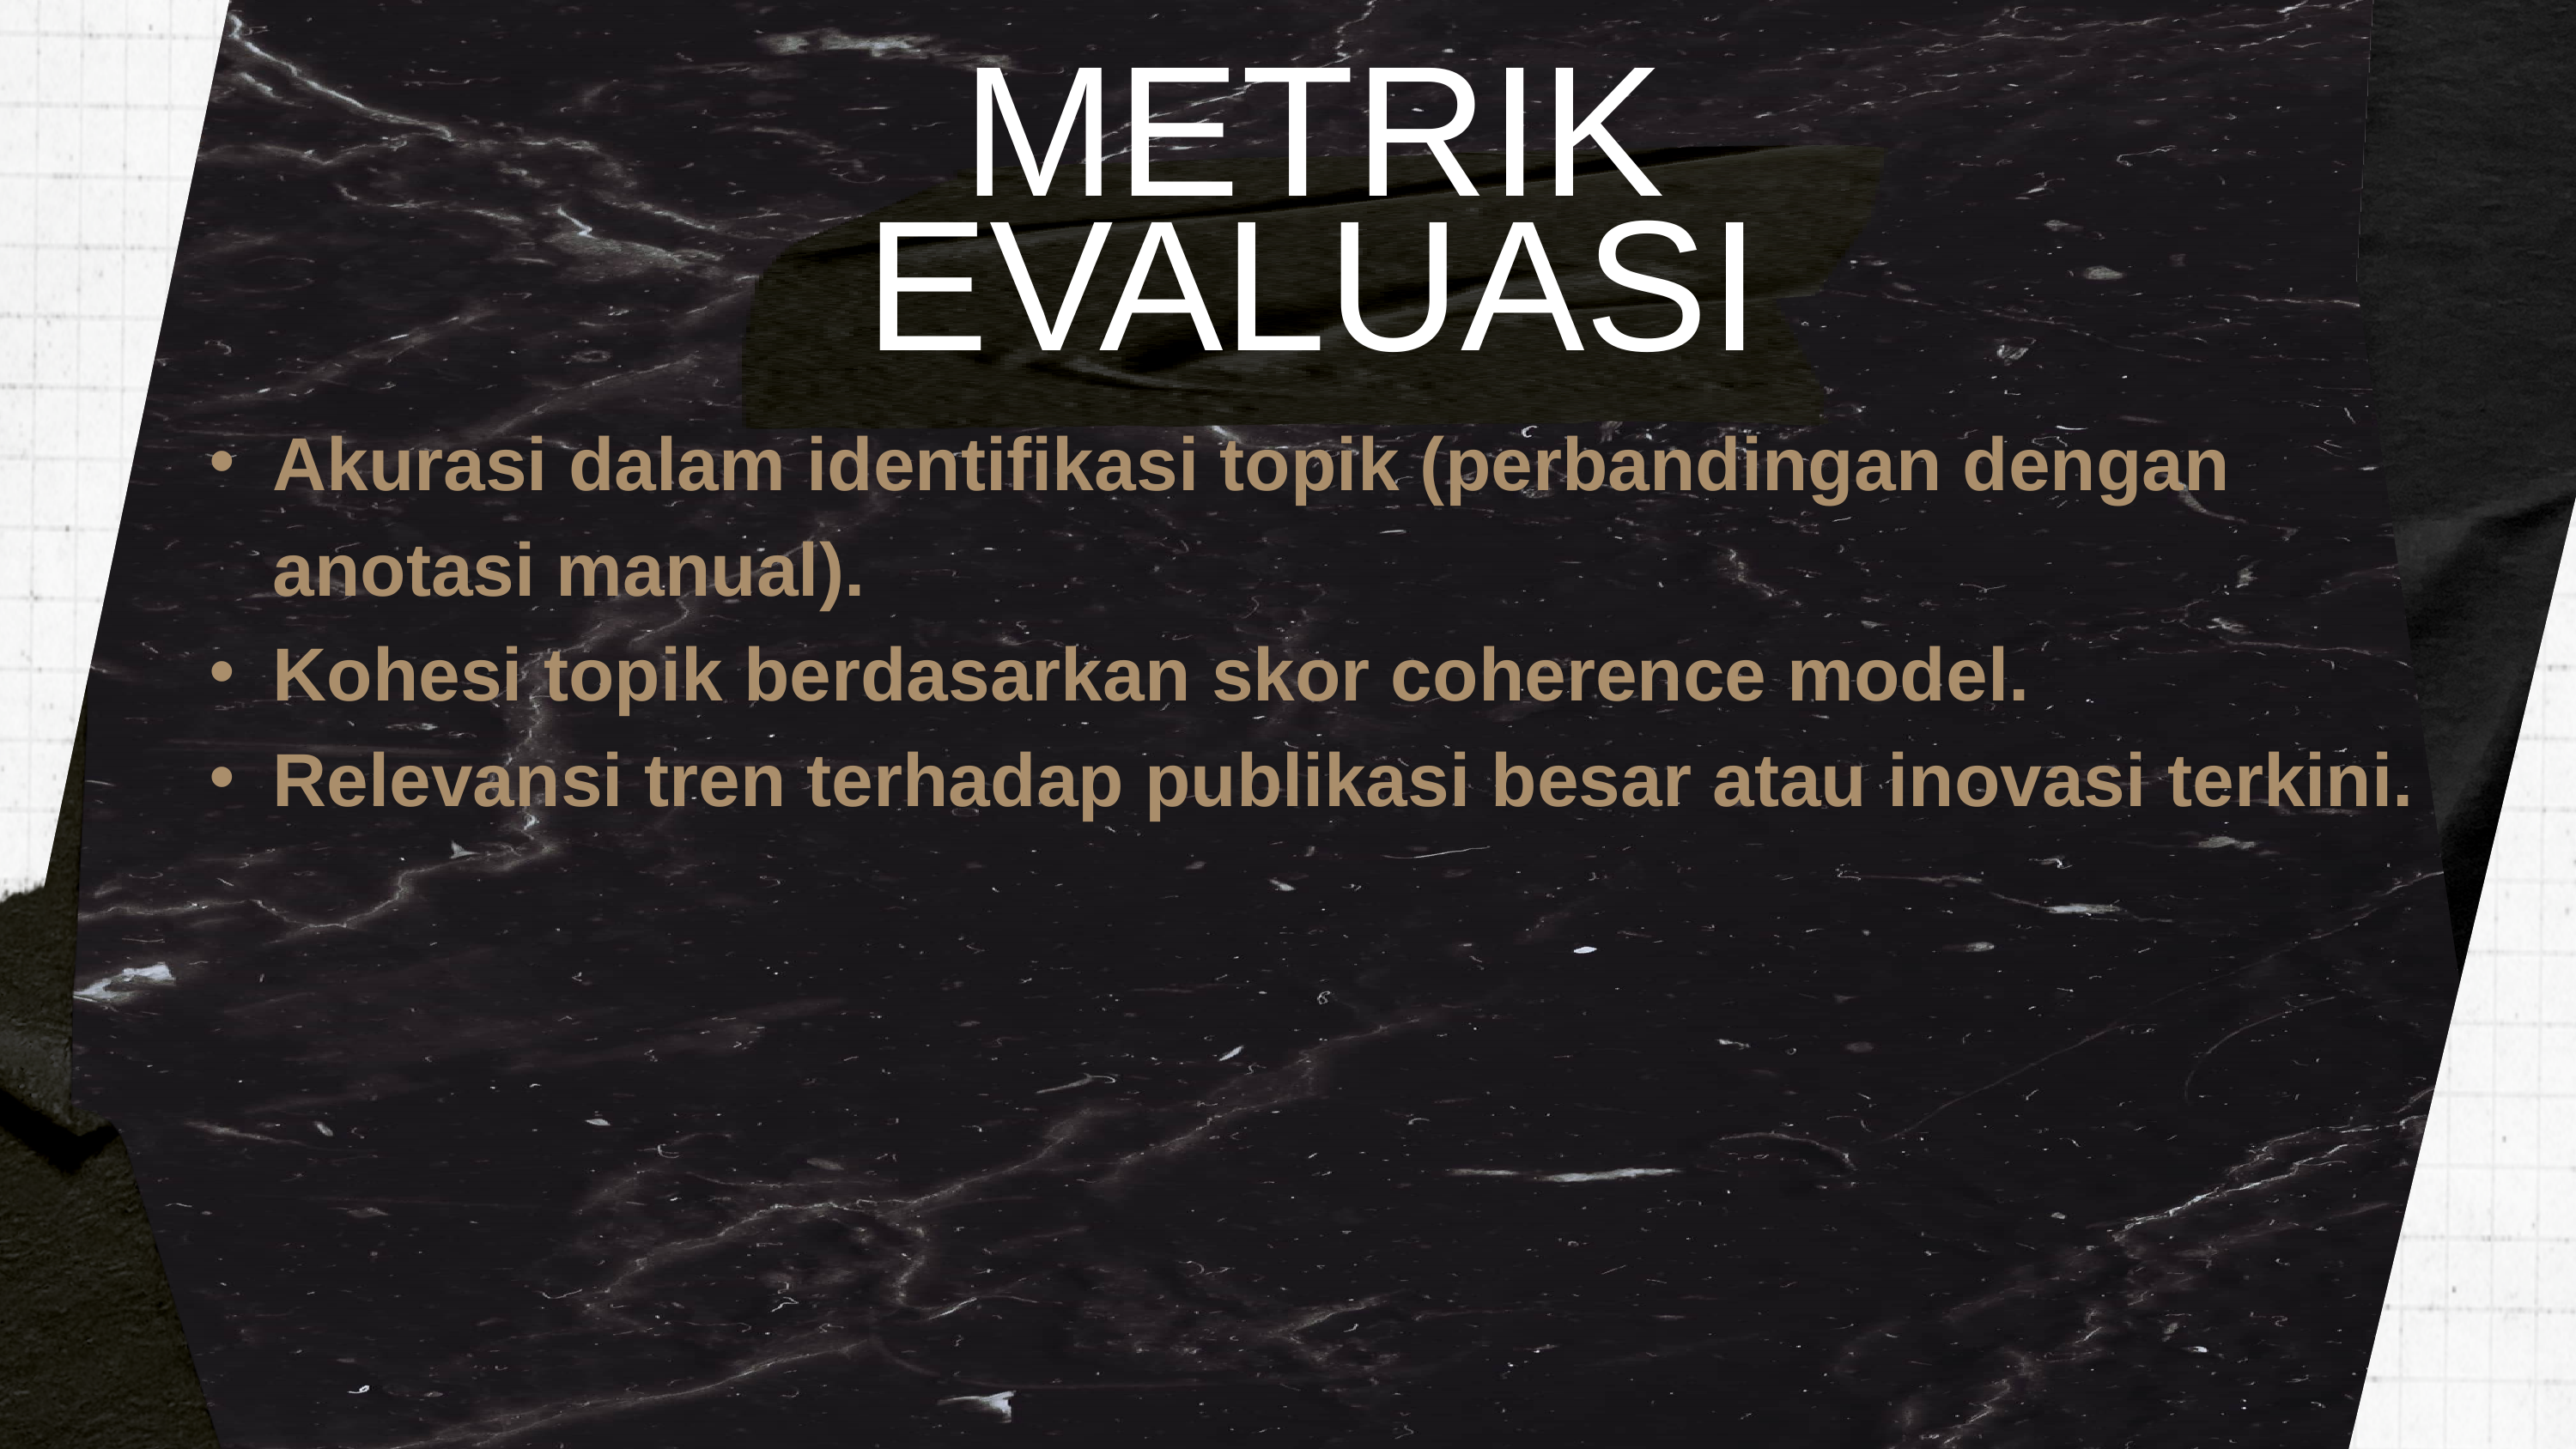

METRIK EVALUASI

Akurasi dalam identifikasi topik (perbandingan dengan anotasi manual).
Kohesi topik berdasarkan skor coherence model.
Relevansi tren terhadap publikasi besar atau inovasi terkini.